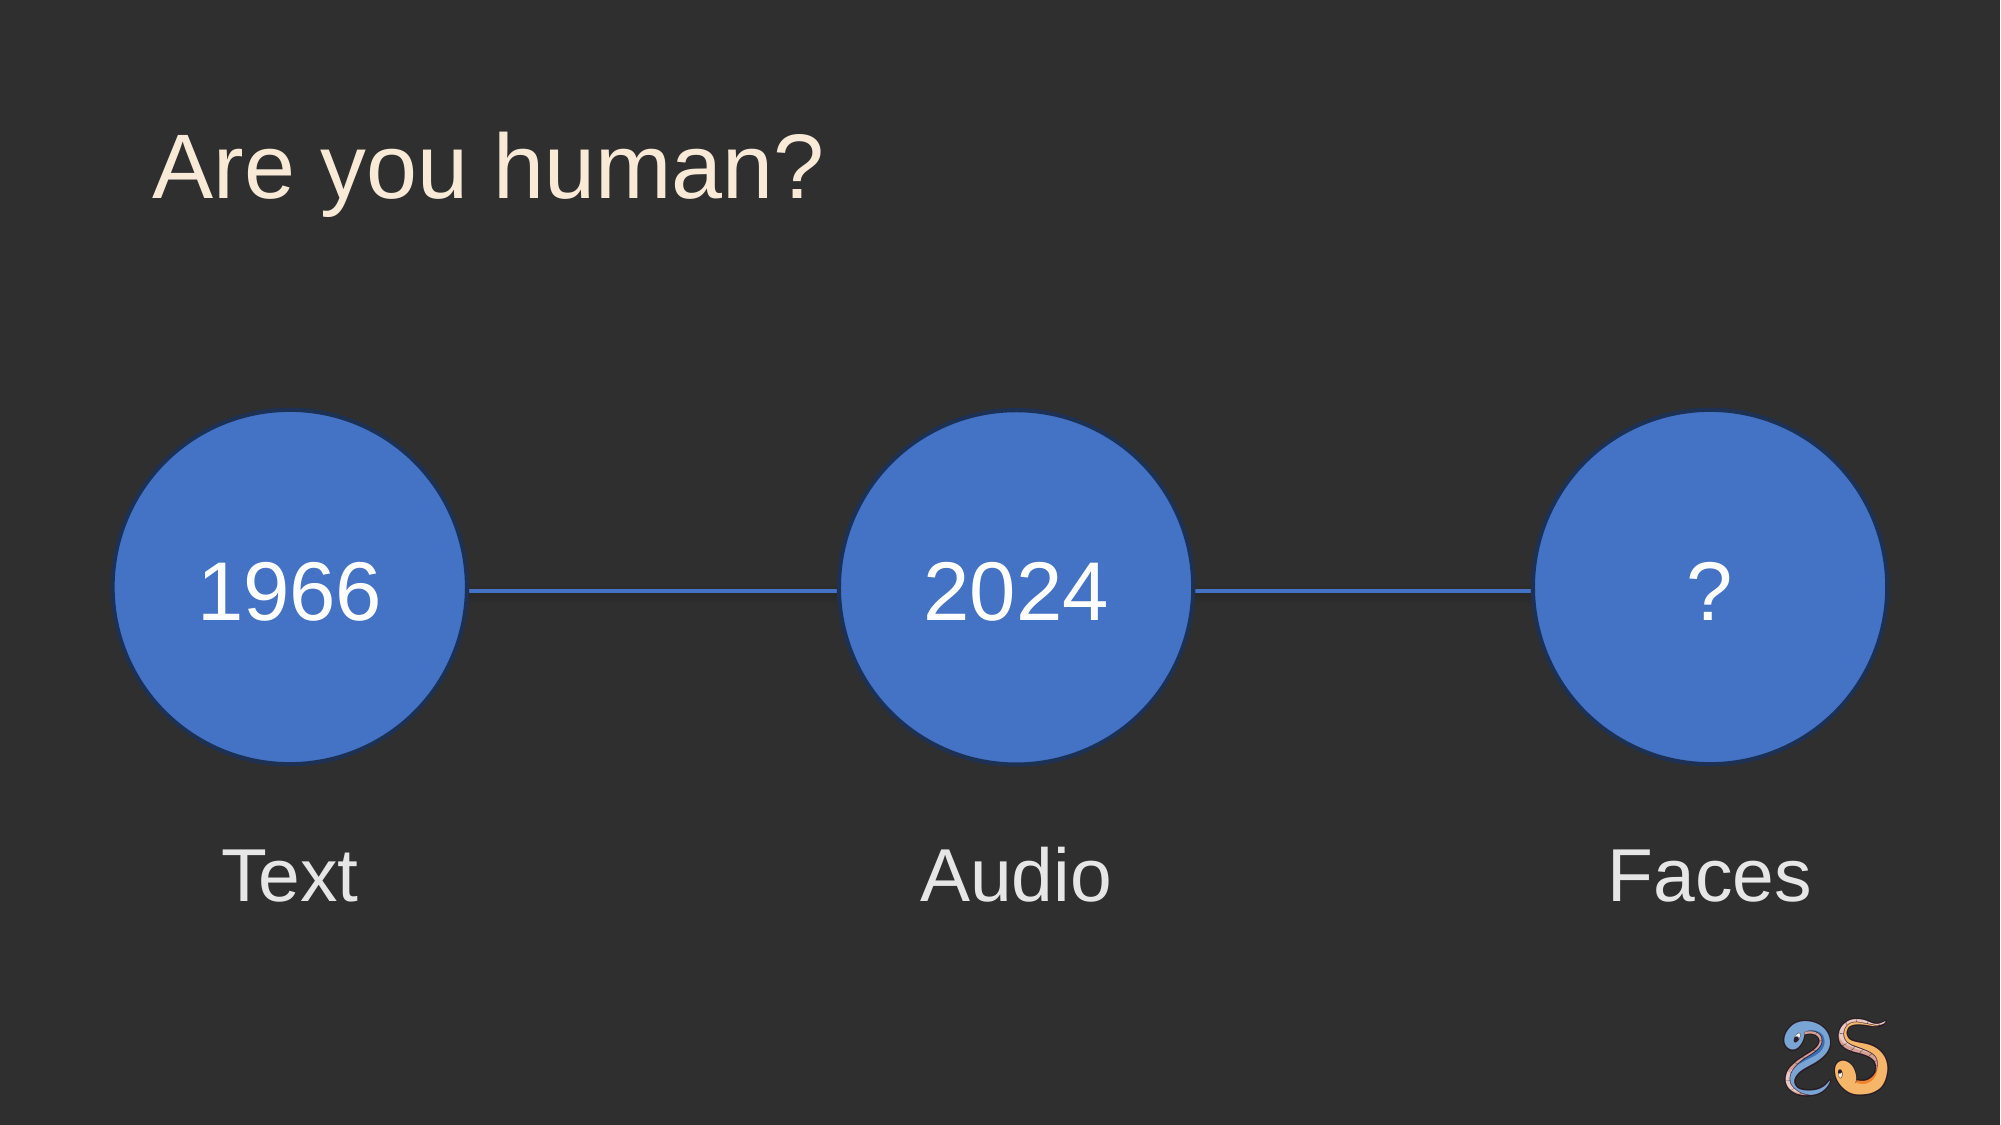

# Are you human?
1966
?
2024
Faces
Audio
Text